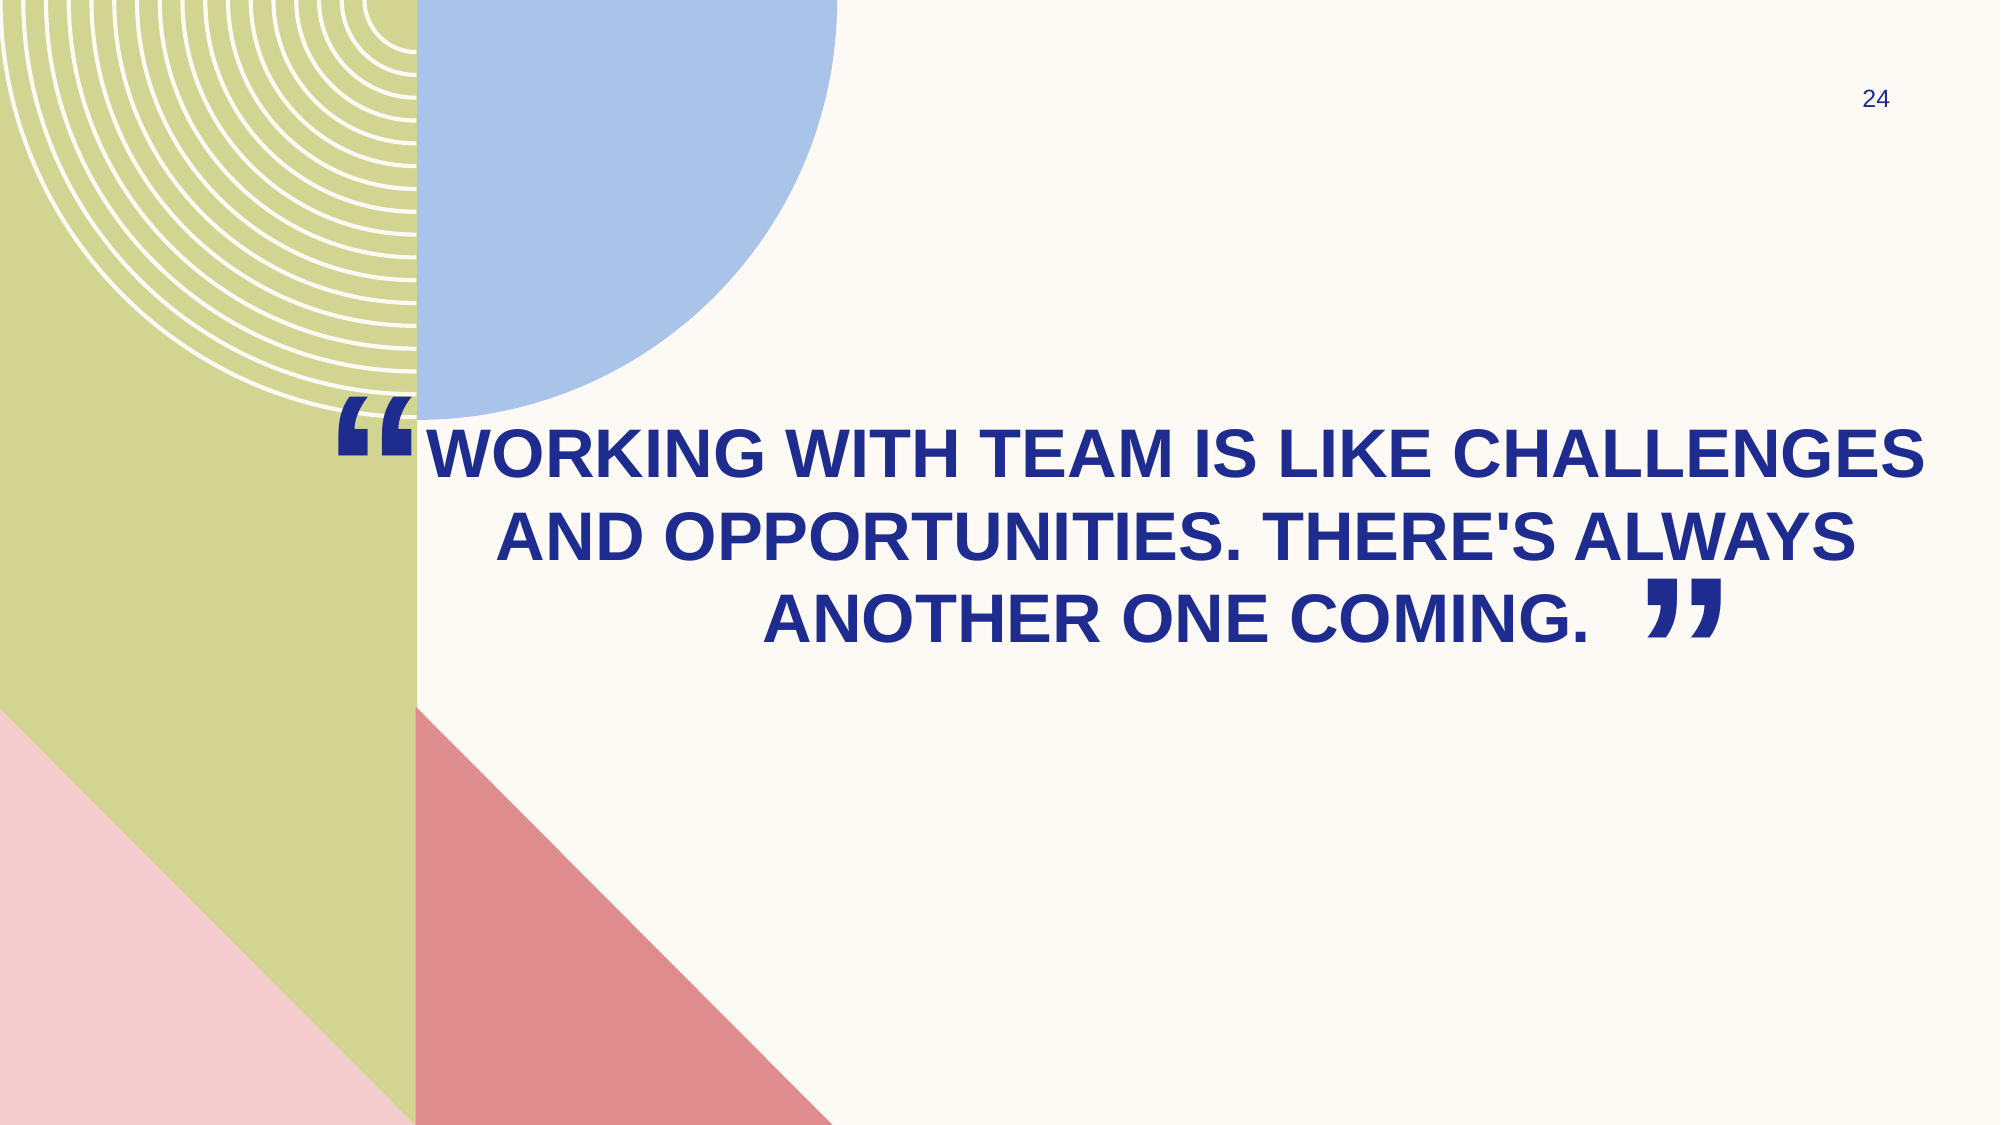

24
“
# Working with team is like challenges and OPPORTUNITIES. THERE'S ALWAYS ANOTHER ONE COMING.
”